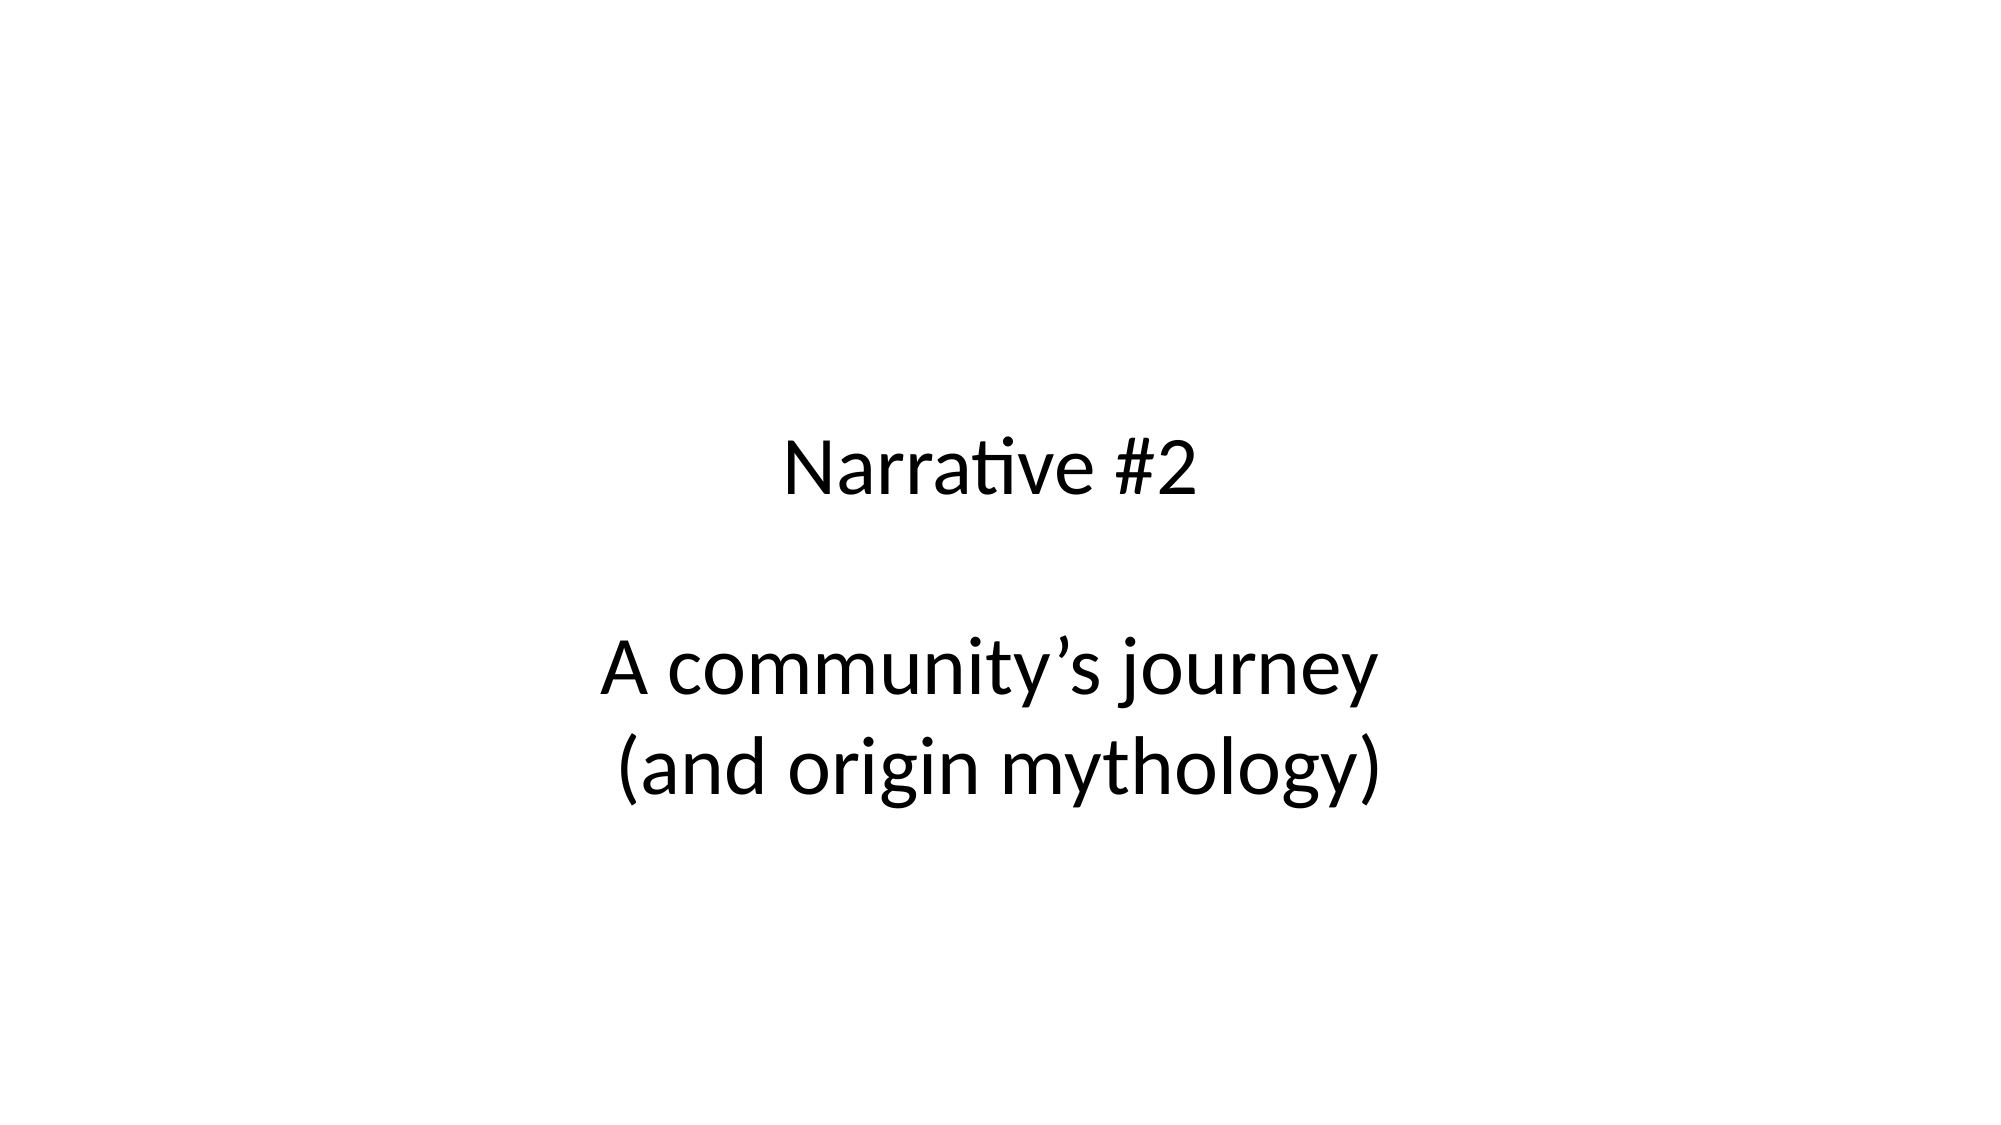

Narrative #2

A community’s journey
(and origin mythology)